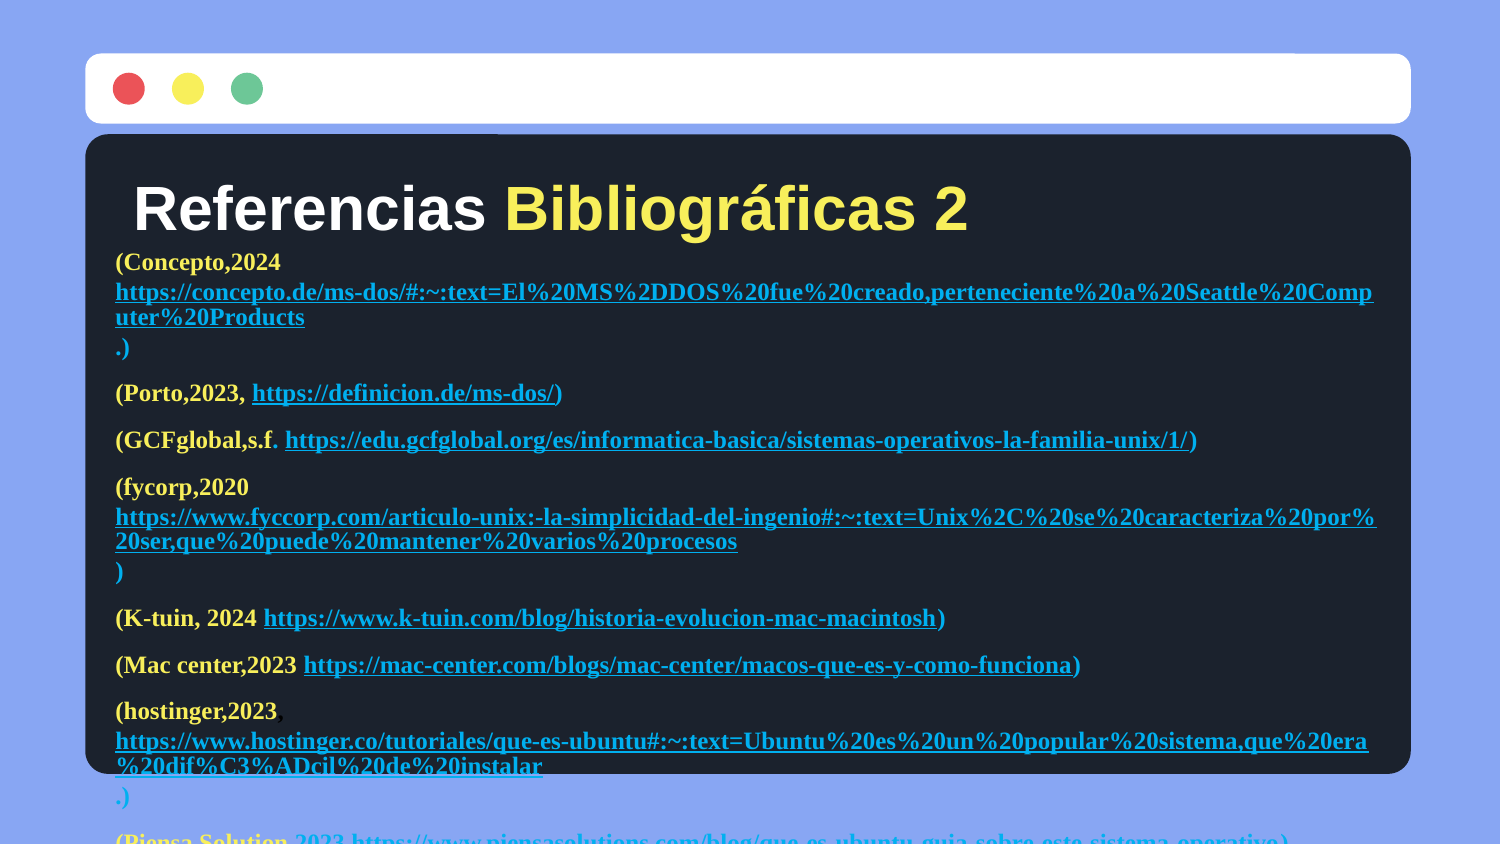

# Referencias Bibliográficas 2
(Concepto,2024 https://concepto.de/ms-dos/#:~:text=El%20MS%2DDOS%20fue%20creado,perteneciente%20a%20Seattle%20Computer%20Products.)
(Porto,2023, https://definicion.de/ms-dos/)
(GCFglobal,s.f. https://edu.gcfglobal.org/es/informatica-basica/sistemas-operativos-la-familia-unix/1/)
(fycorp,2020 https://www.fyccorp.com/articulo-unix:-la-simplicidad-del-ingenio#:~:text=Unix%2C%20se%20caracteriza%20por%20ser,que%20puede%20mantener%20varios%20procesos)
(K-tuin, 2024 https://www.k-tuin.com/blog/historia-evolucion-mac-macintosh)
(Mac center,2023 https://mac-center.com/blogs/mac-center/macos-que-es-y-como-funciona)
(hostinger,2023,  https://www.hostinger.co/tutoriales/que-es-ubuntu#:~:text=Ubuntu%20es%20un%20popular%20sistema,que%20era%20dif%C3%ADcil%20de%20instalar.)
(Piensa Solution,2023 https://www.piensasolutions.com/blog/que-es-ubuntu-guia-sobre-este-sistema-operativo)